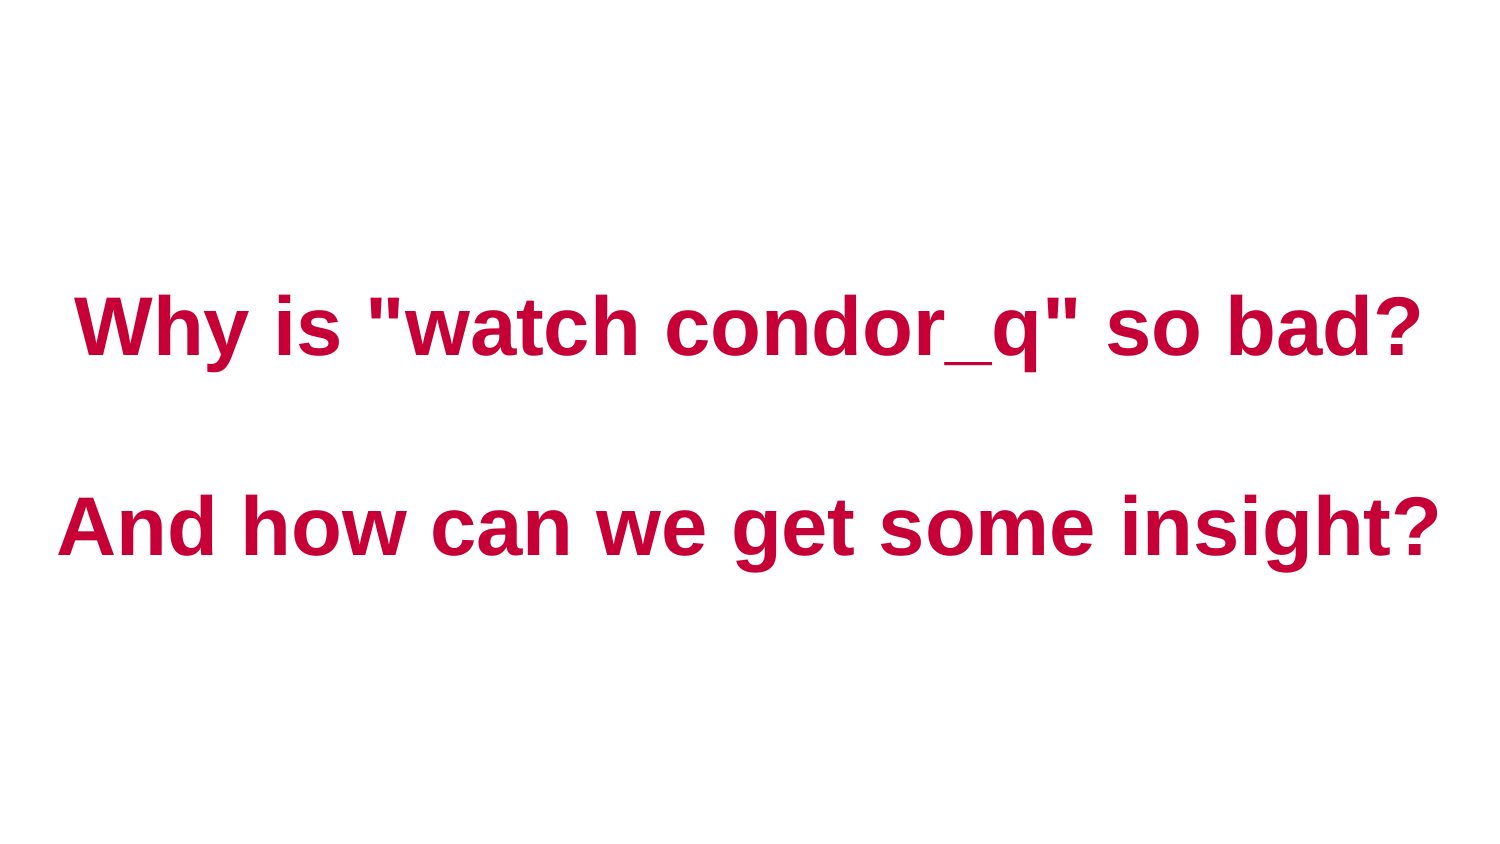

# Why is "watch condor_q" so bad? And how can we get some insight?